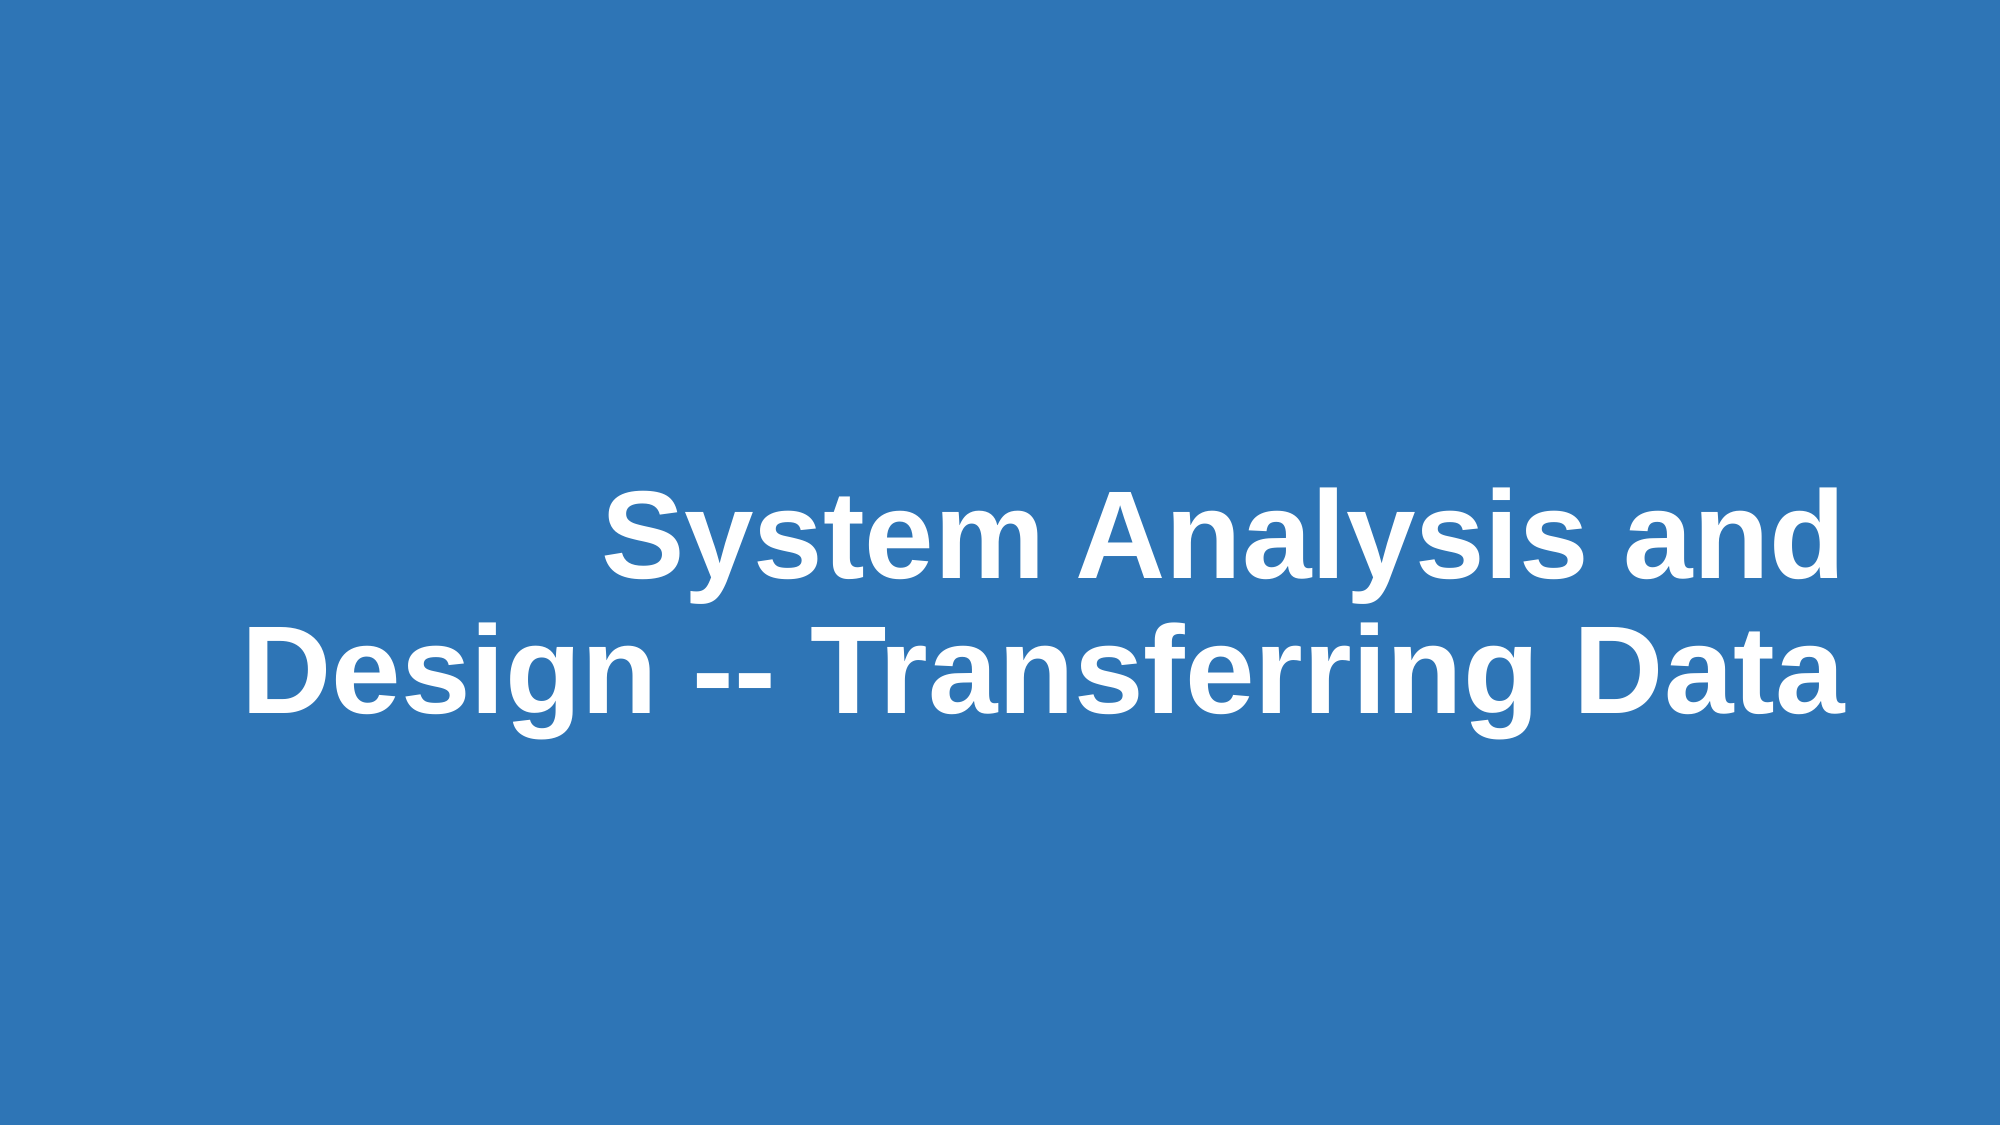

# System Analysis and Design -- Transferring Data